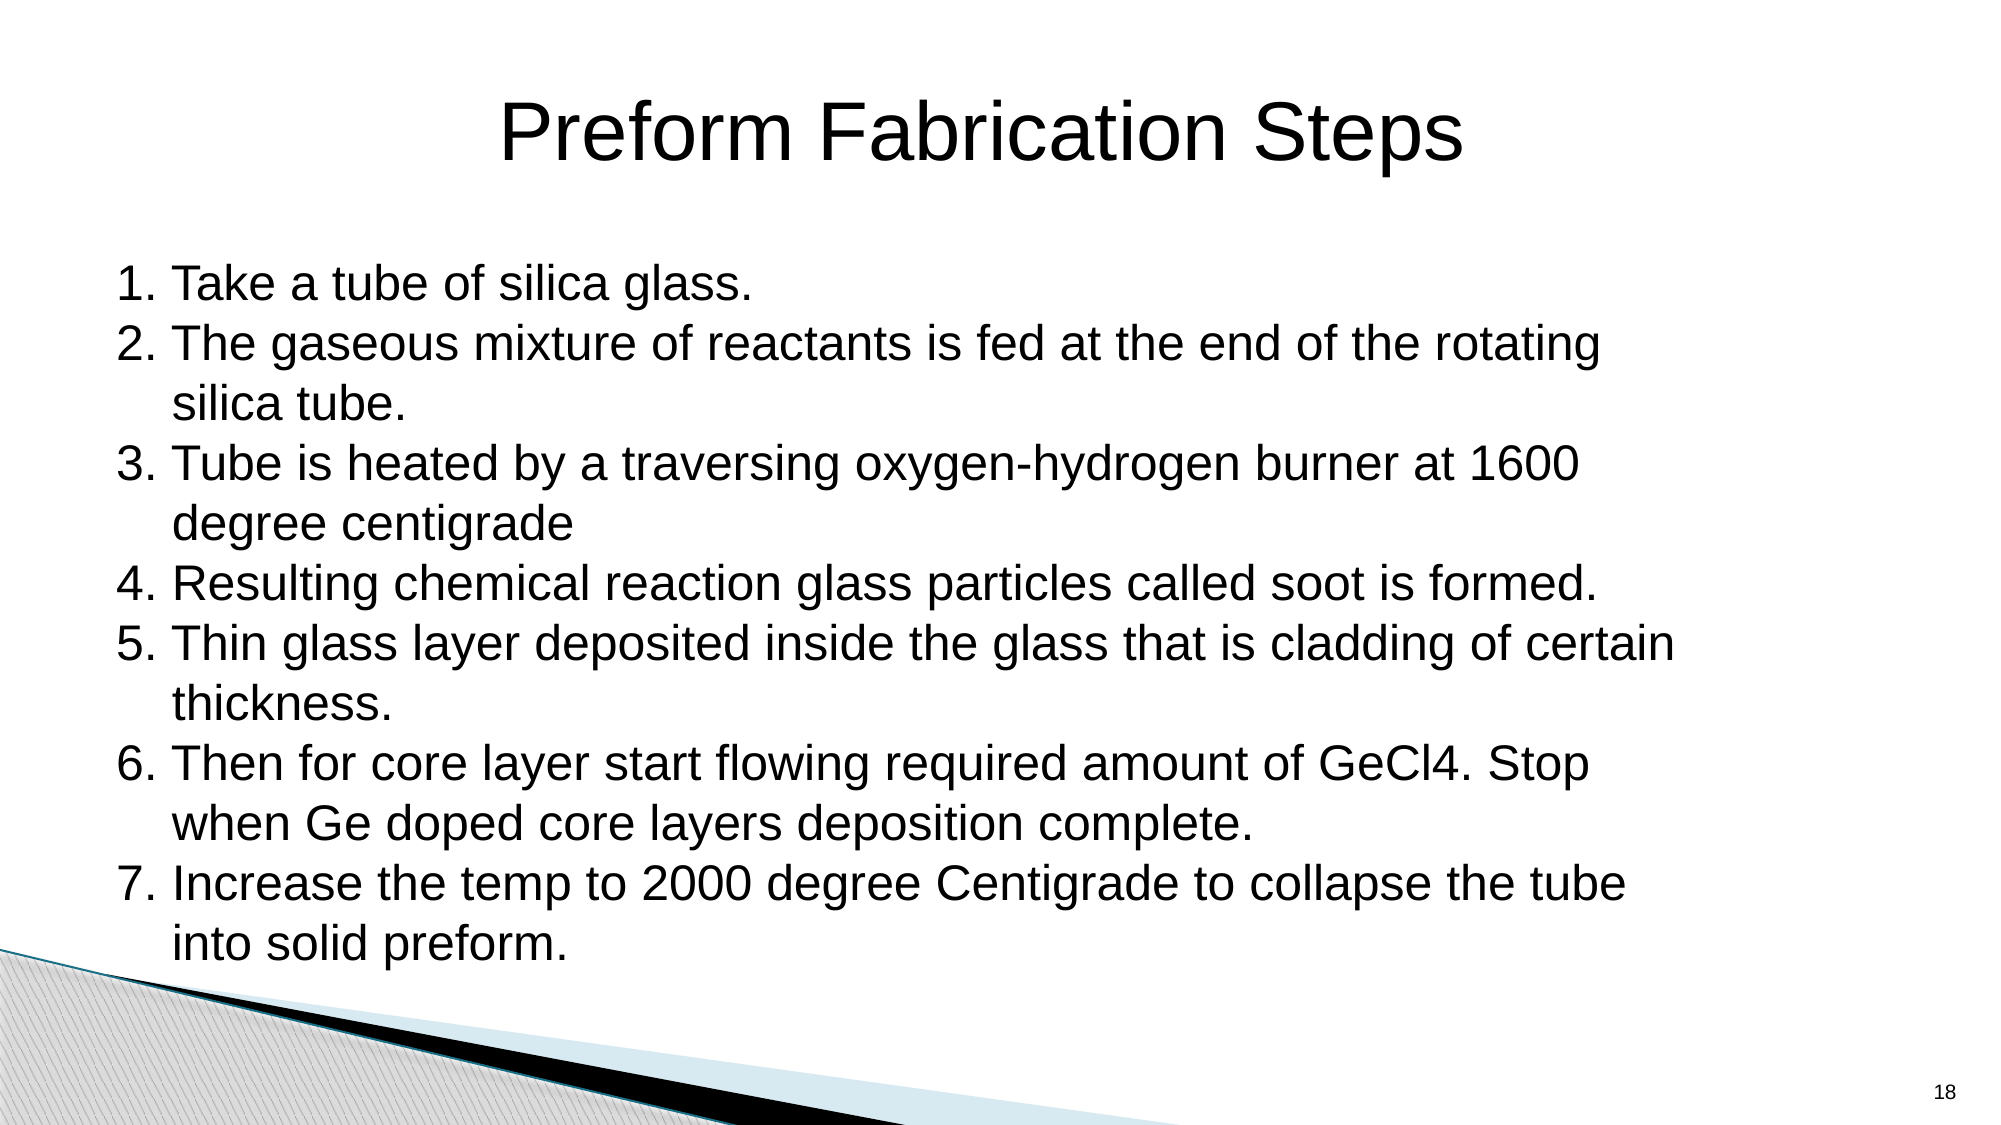

Preform Fabrication Steps
1. Take a tube of silica glass.
2. The gaseous mixture of reactants is fed at the end of the rotating
    silica tube.
3. Tube is heated by a traversing oxygen-hydrogen burner at 1600
    degree centigrade
4. Resulting chemical reaction glass particles called soot is formed.
5. Thin glass layer deposited inside the glass that is cladding of certain
    thickness.
6. Then for core layer start flowing required amount of GeCl4. Stop
    when Ge doped core layers deposition complete.
7. Increase the temp to 2000 degree Centigrade to collapse the tube
    into solid preform.
18